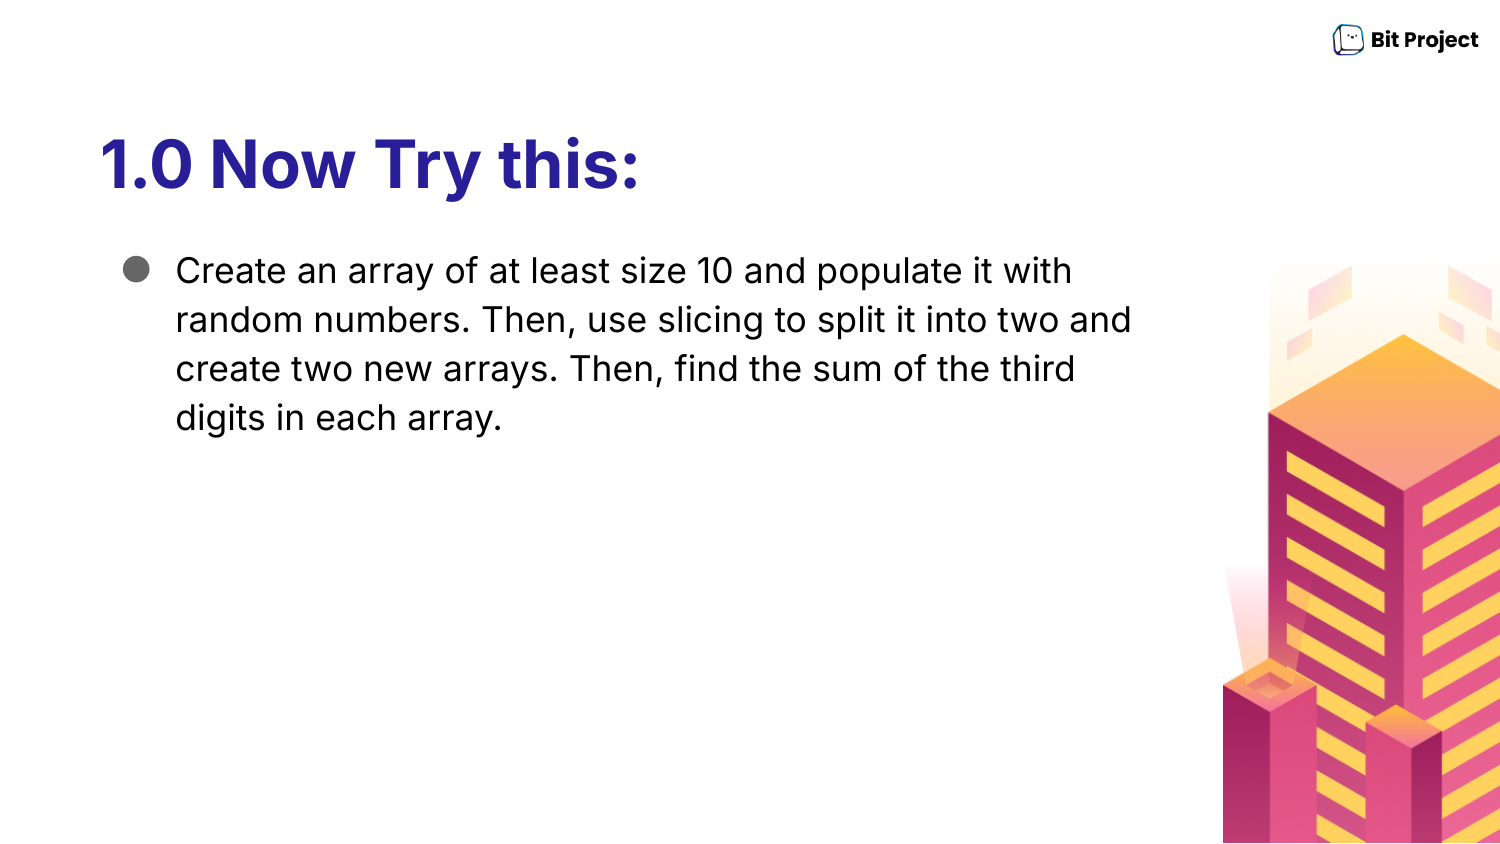

# 1.0 Now Try this:
Create an array of at least size 10 and populate it with random numbers. Then, use slicing to split it into two and create two new arrays. Then, find the sum of the third digits in each array.